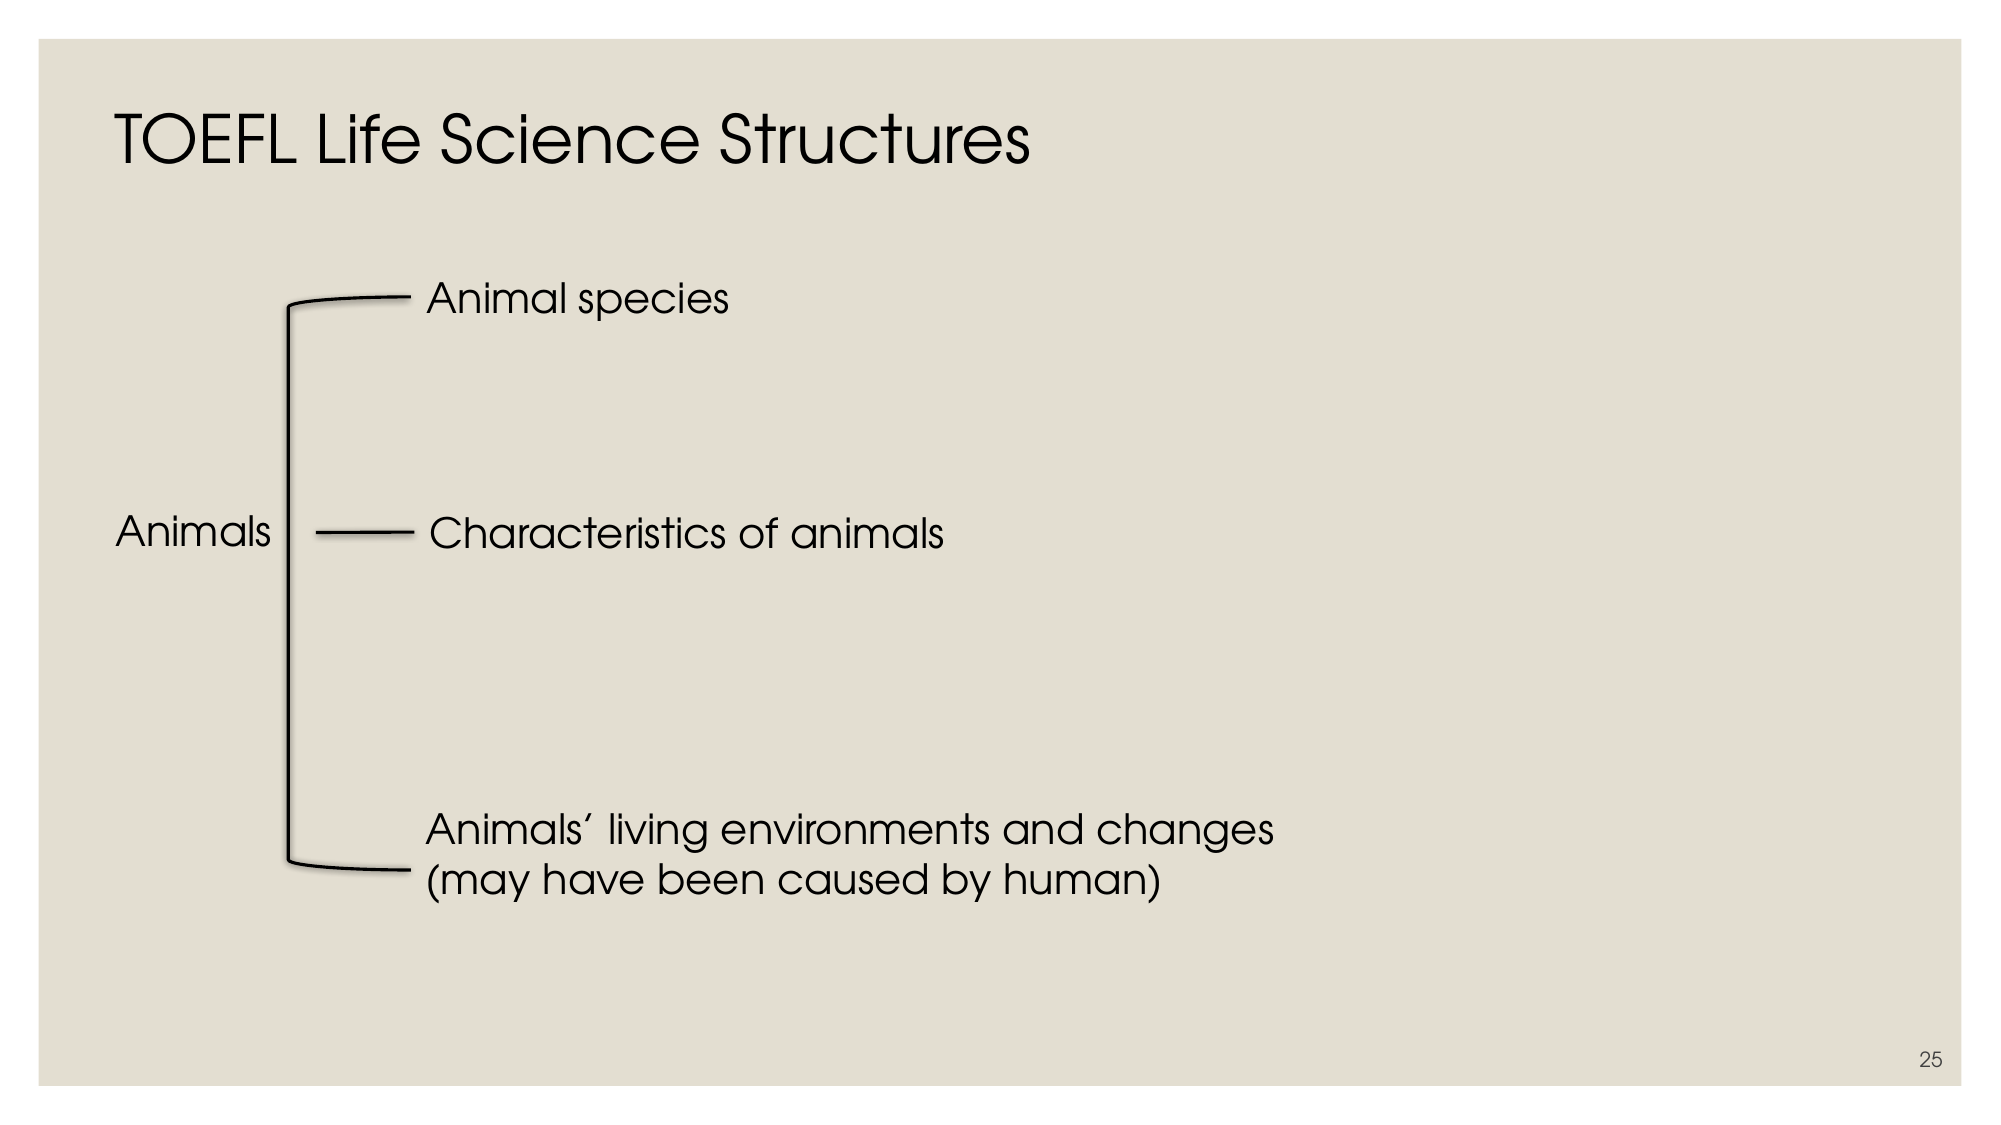

TOEFL Life Science Structures
Animal species

Animals
Characteristics of animals
Animals’ living environments and changes
(may have been caused by human)
25